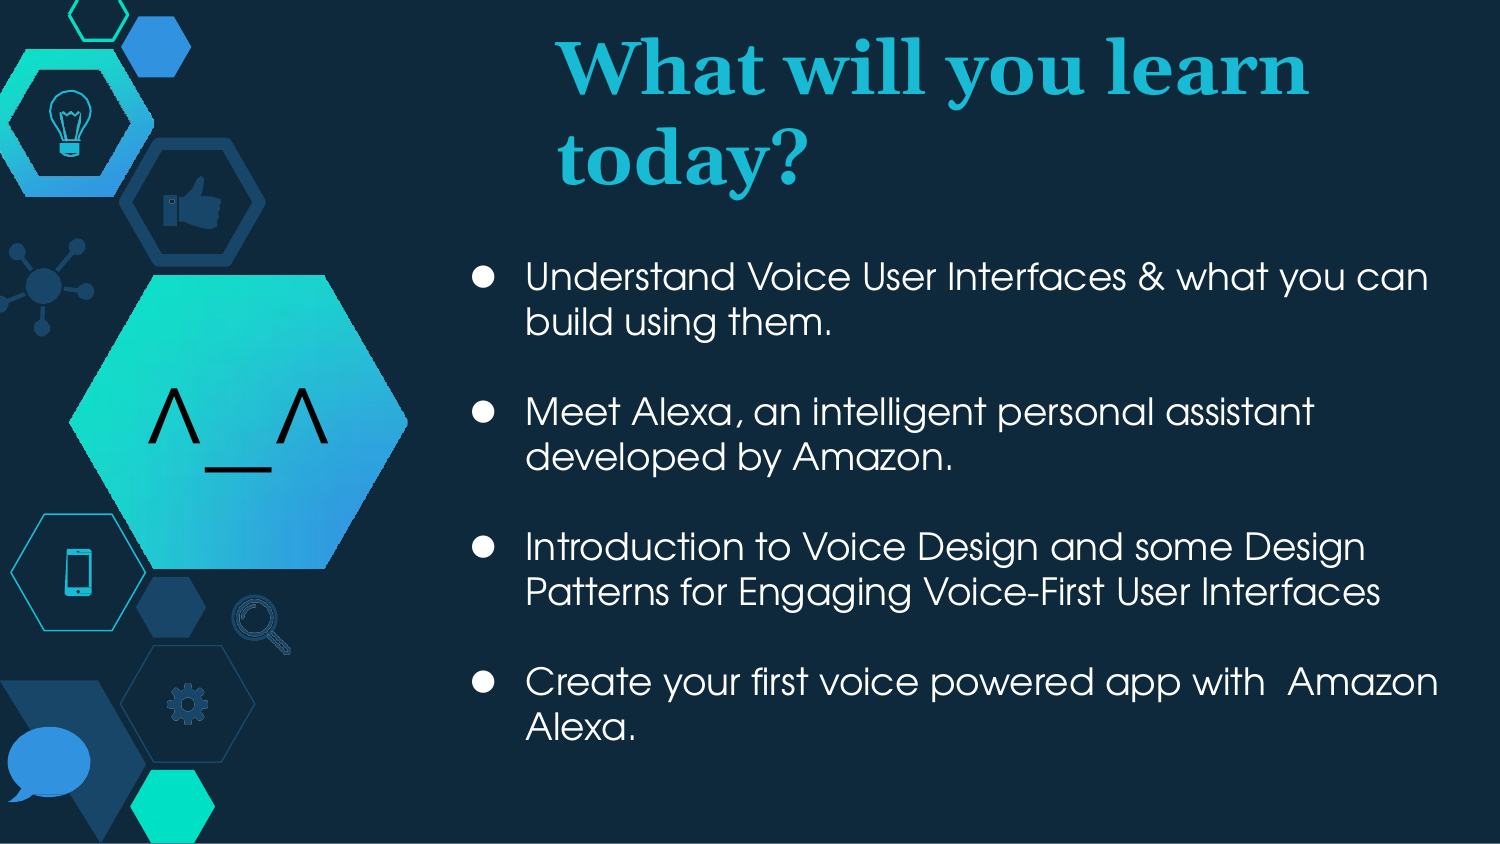

# What will you learn today?

Understand Voice User Interfaces & what you can build using them.
Meet Alexa, an intelligent personal assistant developed by Amazon.
Introduction to Voice Design and some Design Patterns for Engaging Voice-First User Interfaces

Create your first voice powered app with  Amazon Alexa.

^_^